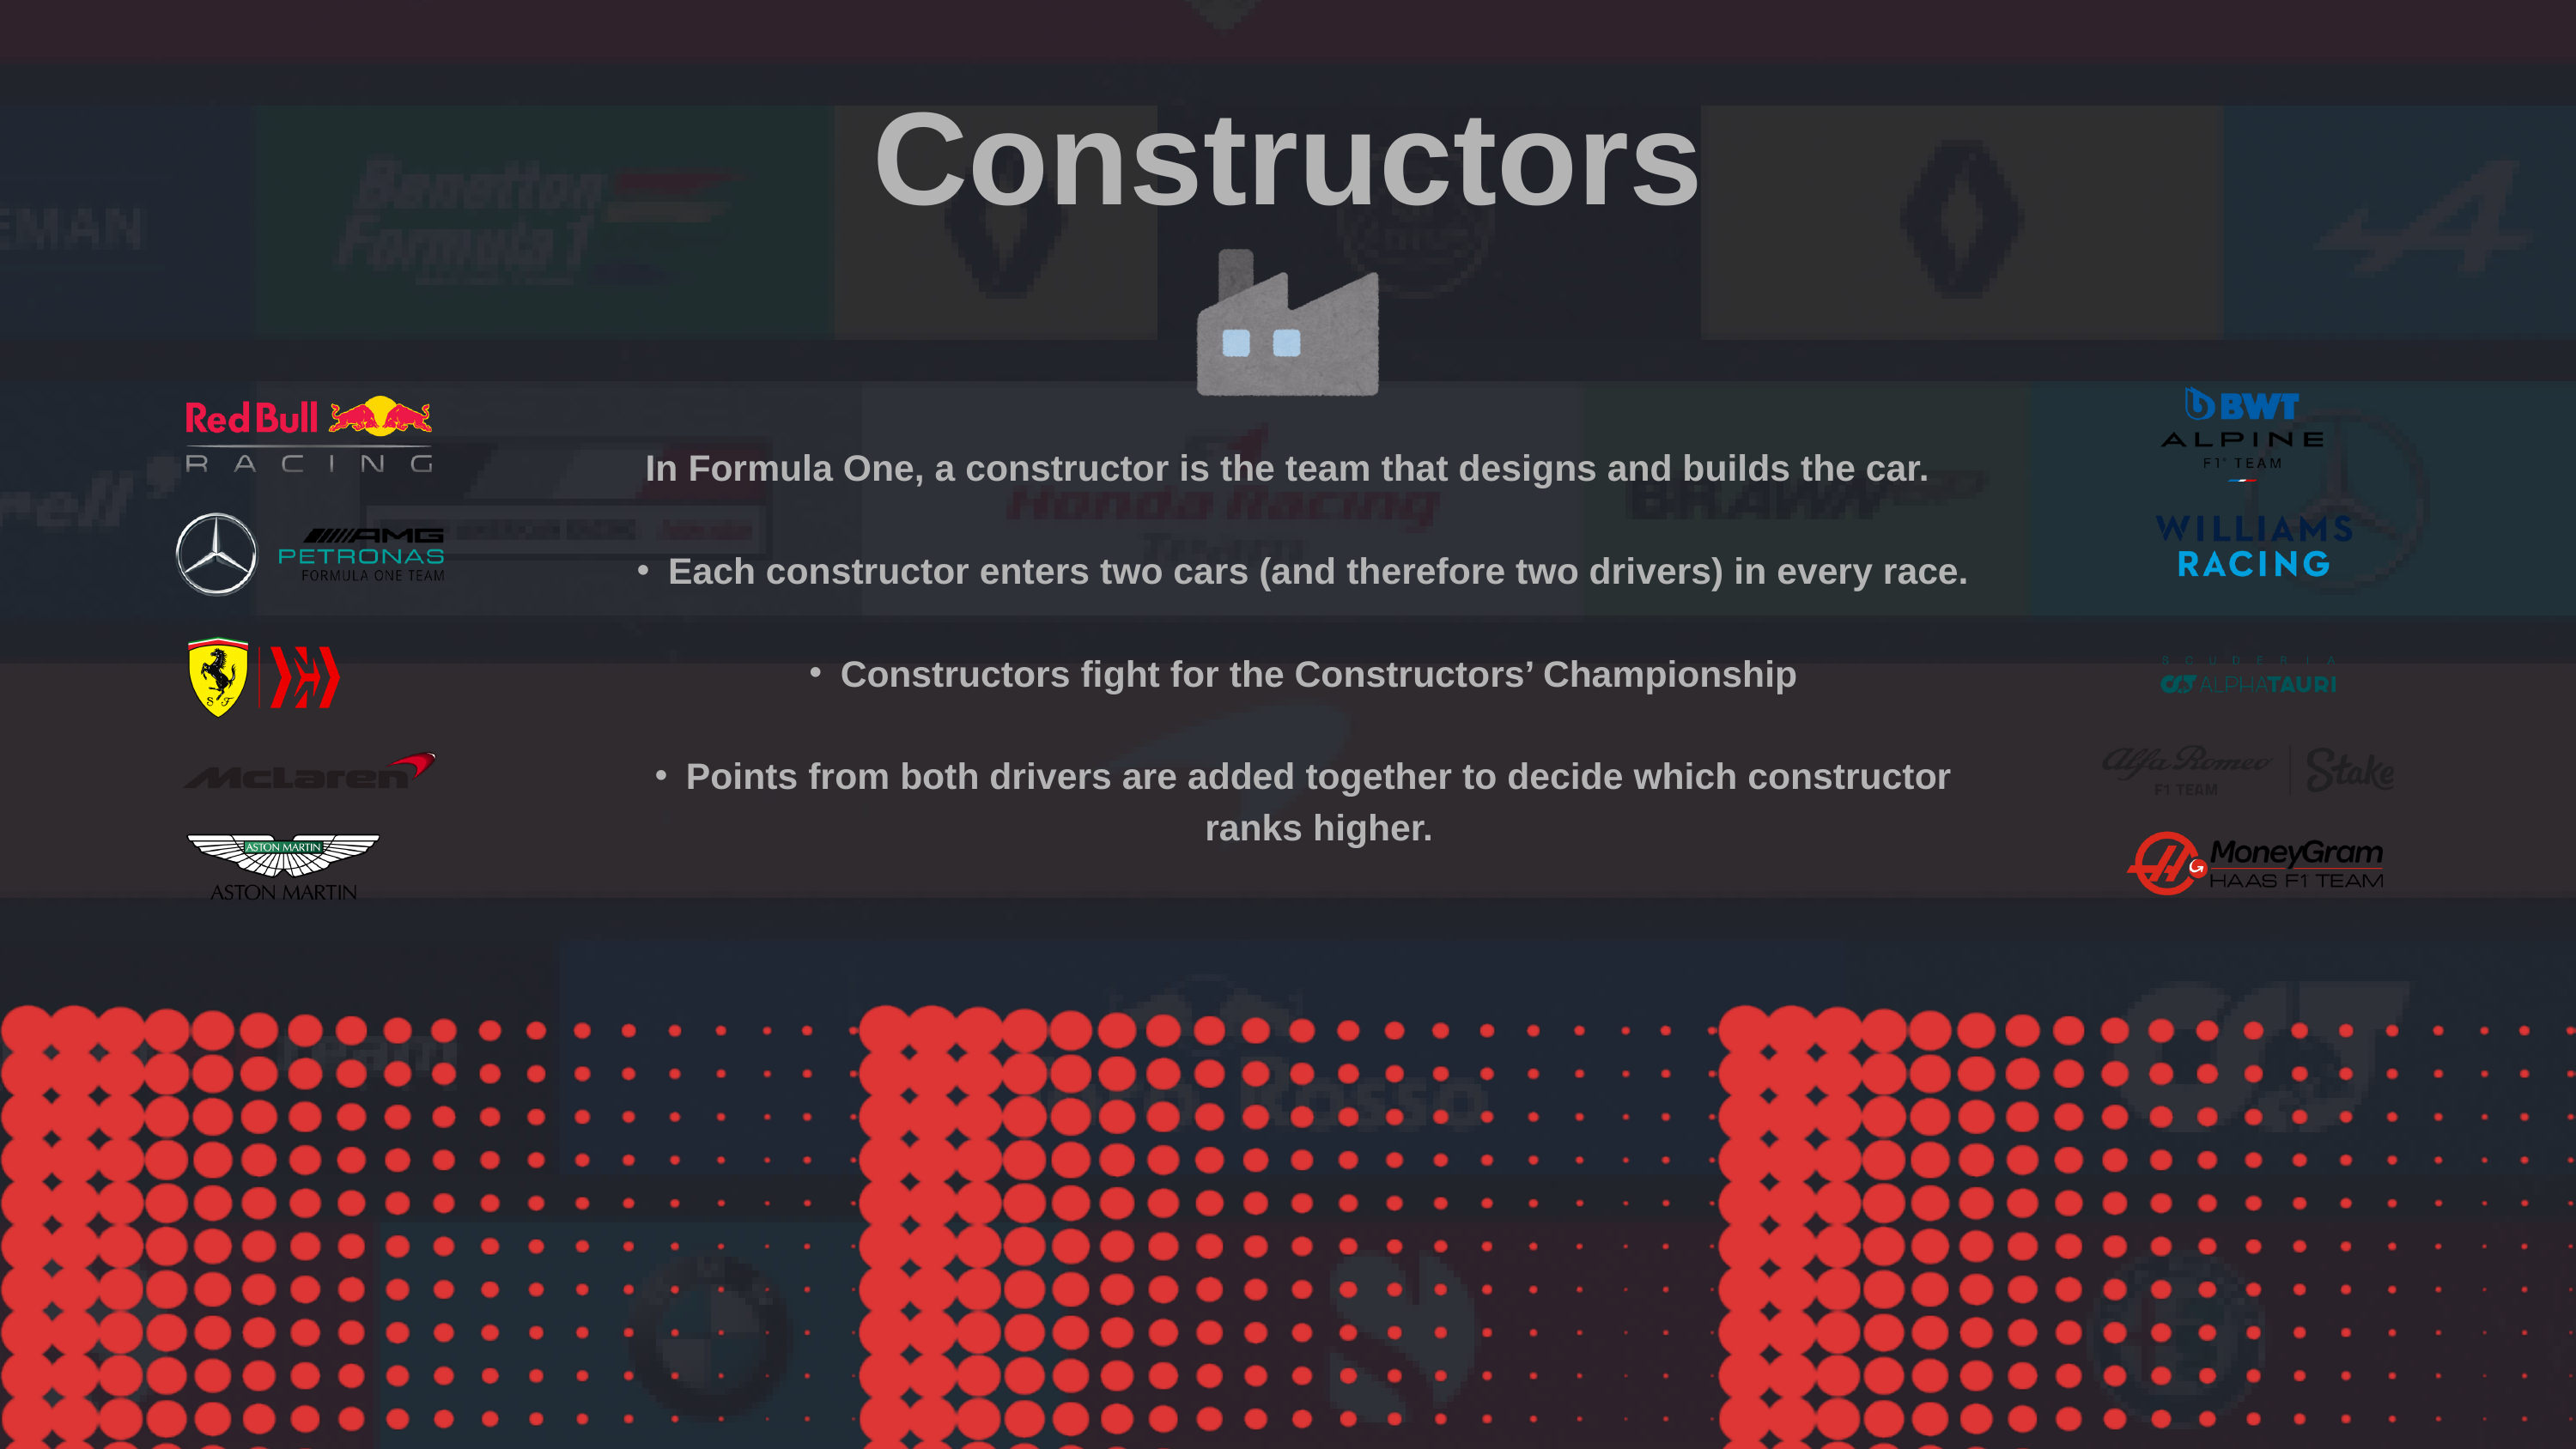

Constructors

In Formula One, a constructor is the team that designs and builds the car.

Each constructor enters two cars (and therefore two drivers) in every race.

Constructors fight for the Constructors’ Championship

Points from both drivers are added together to decide which constructor ranks higher.